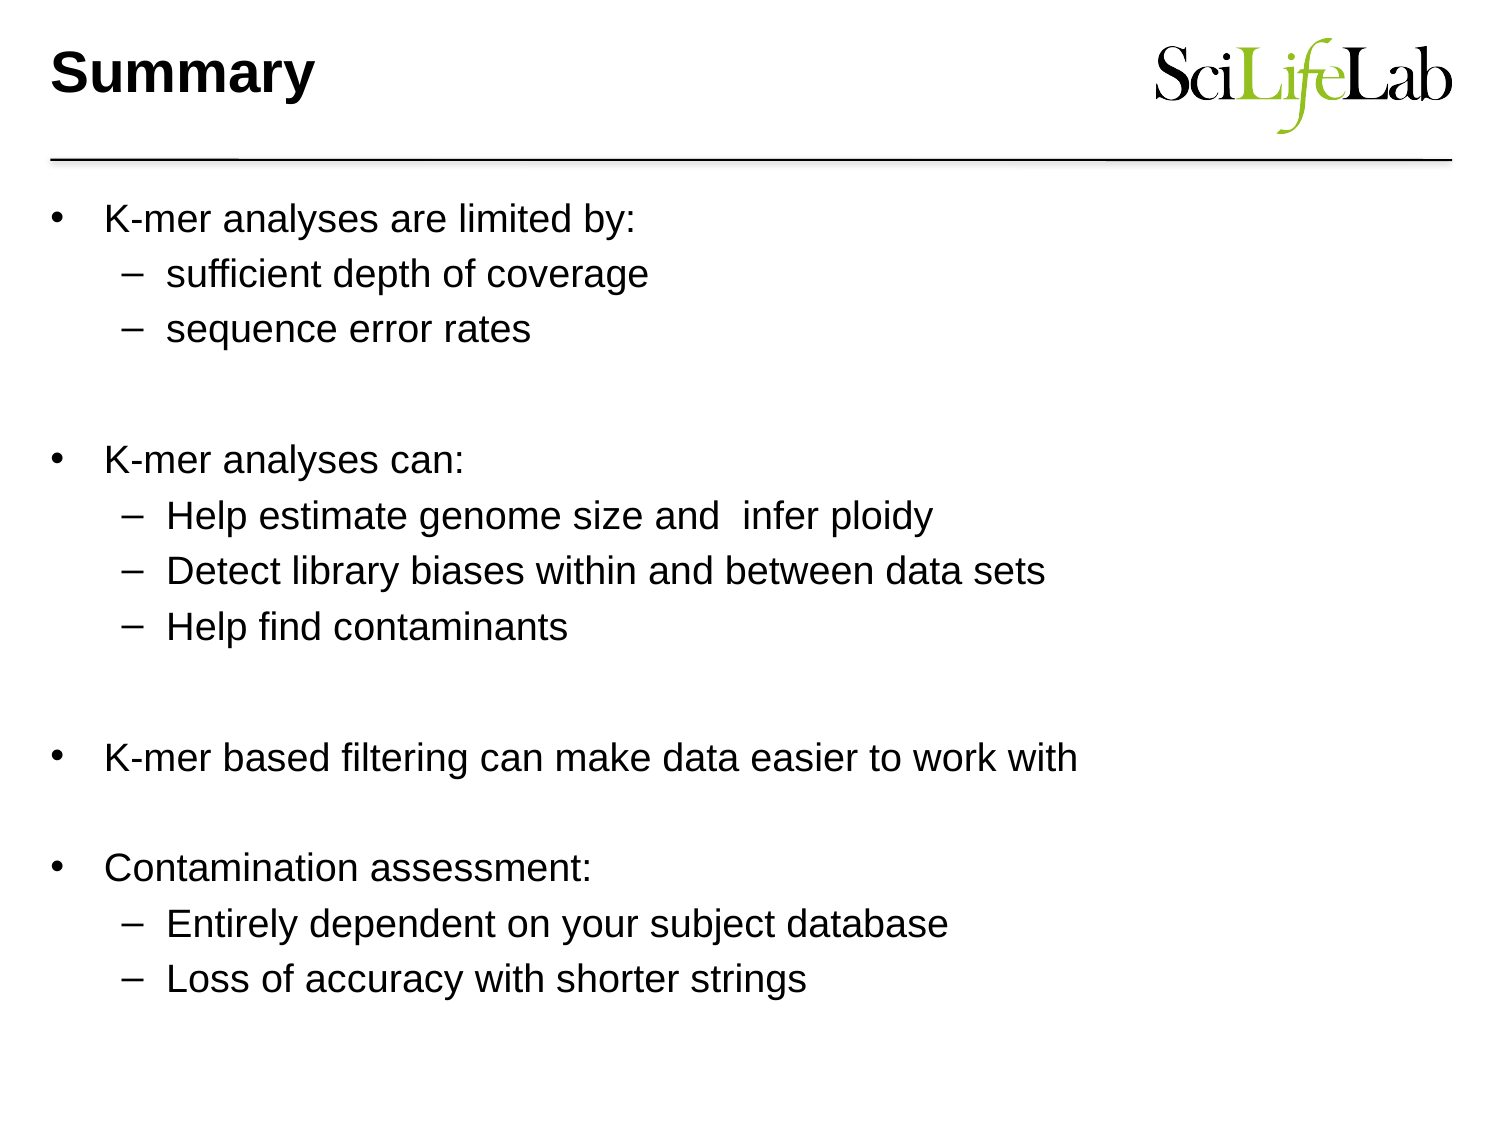

# Summary
K-mer analyses are limited by:
sufficient depth of coverage
sequence error rates

K-mer analyses can:
Help estimate genome size and  infer ploidy
Detect library biases within and between data sets
Help find contaminants

K-mer based filtering can make data easier to work with

Contamination assessment:
Entirely dependent on your subject database
Loss of accuracy with shorter strings